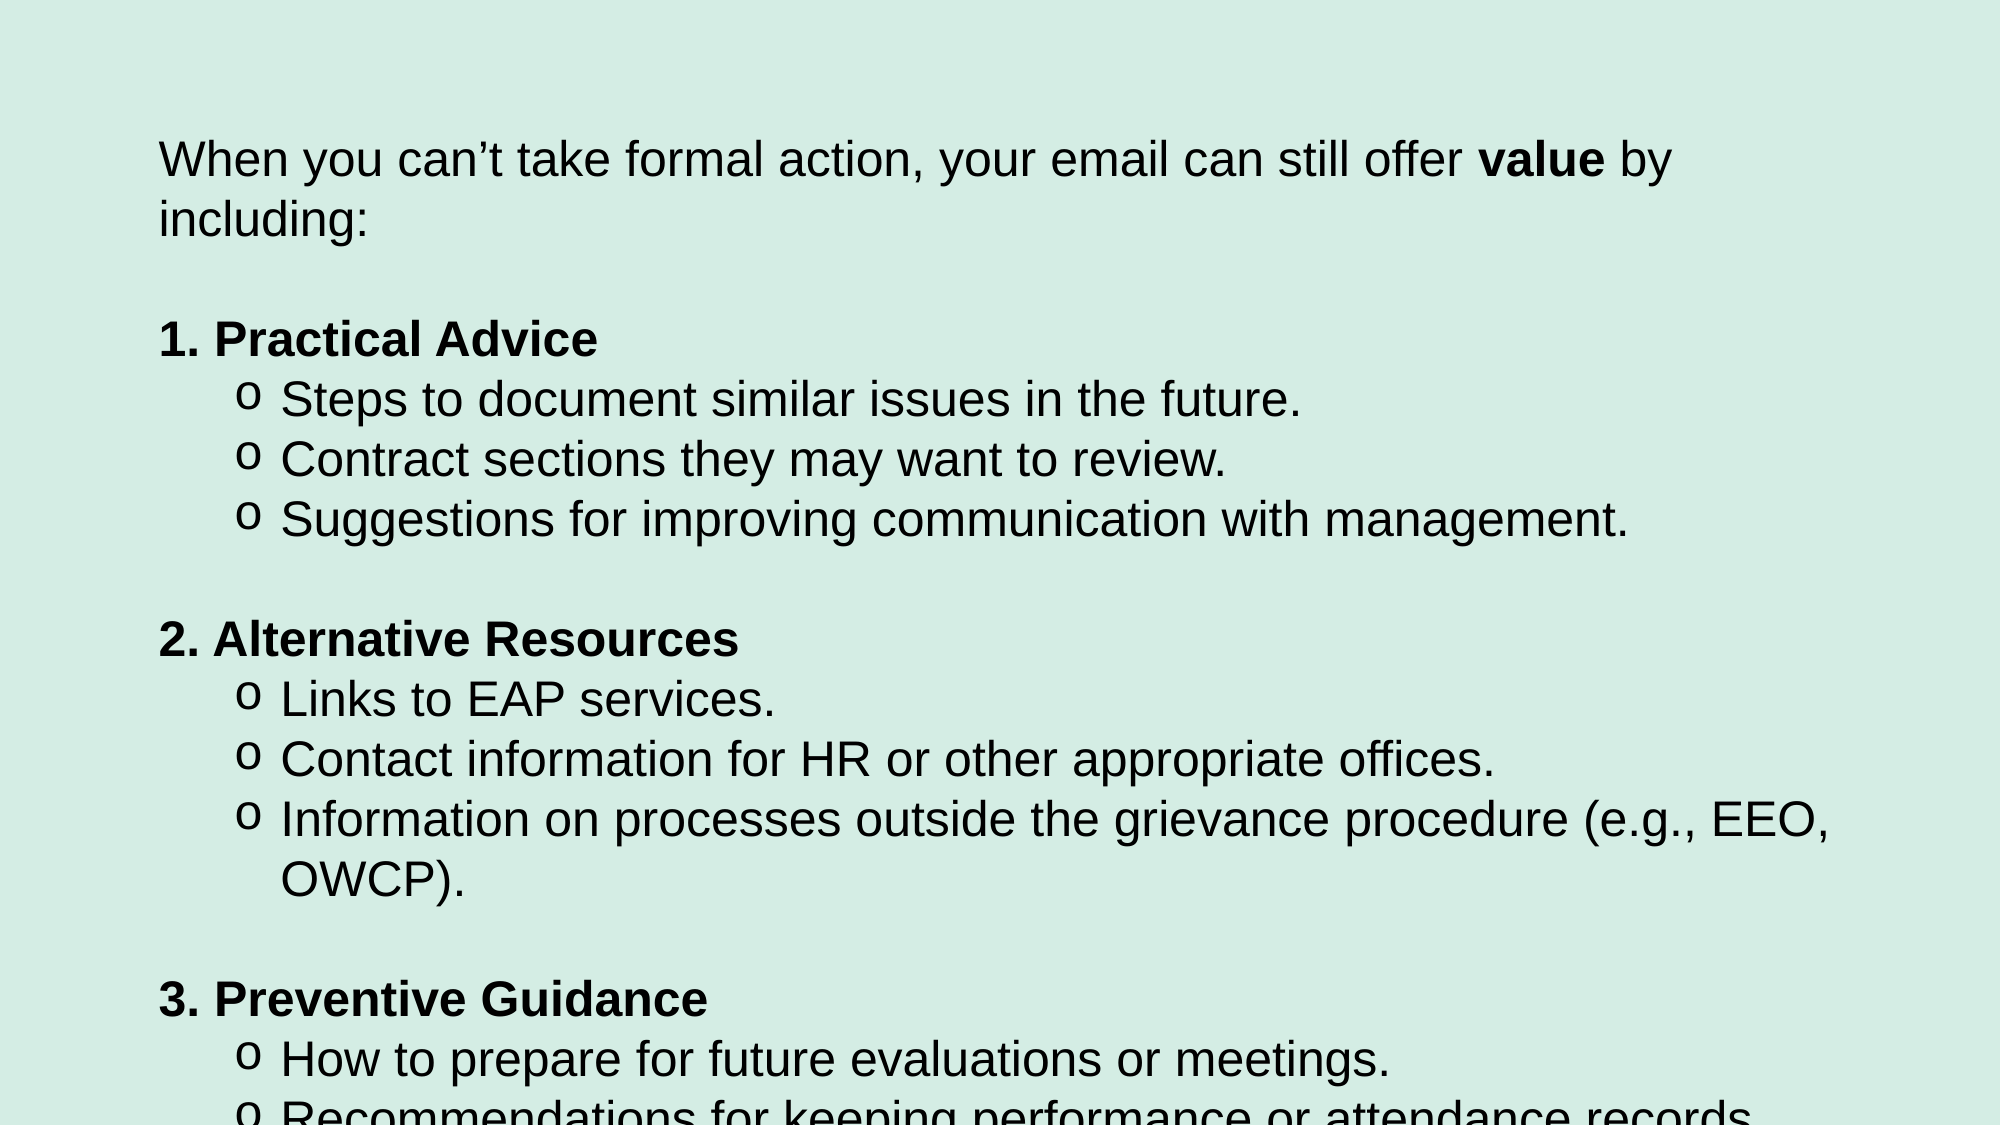

When you can’t take formal action, your email can still offer value by including:

1. Practical Advice
Steps to document similar issues in the future.
Contract sections they may want to review.
Suggestions for improving communication with management.

2. Alternative Resources
Links to EAP services.
Contact information for HR or other appropriate offices.
Information on processes outside the grievance procedure (e.g., EEO, OWCP).

3. Preventive Guidance
How to prepare for future evaluations or meetings.
Recommendations for keeping performance or attendance records.